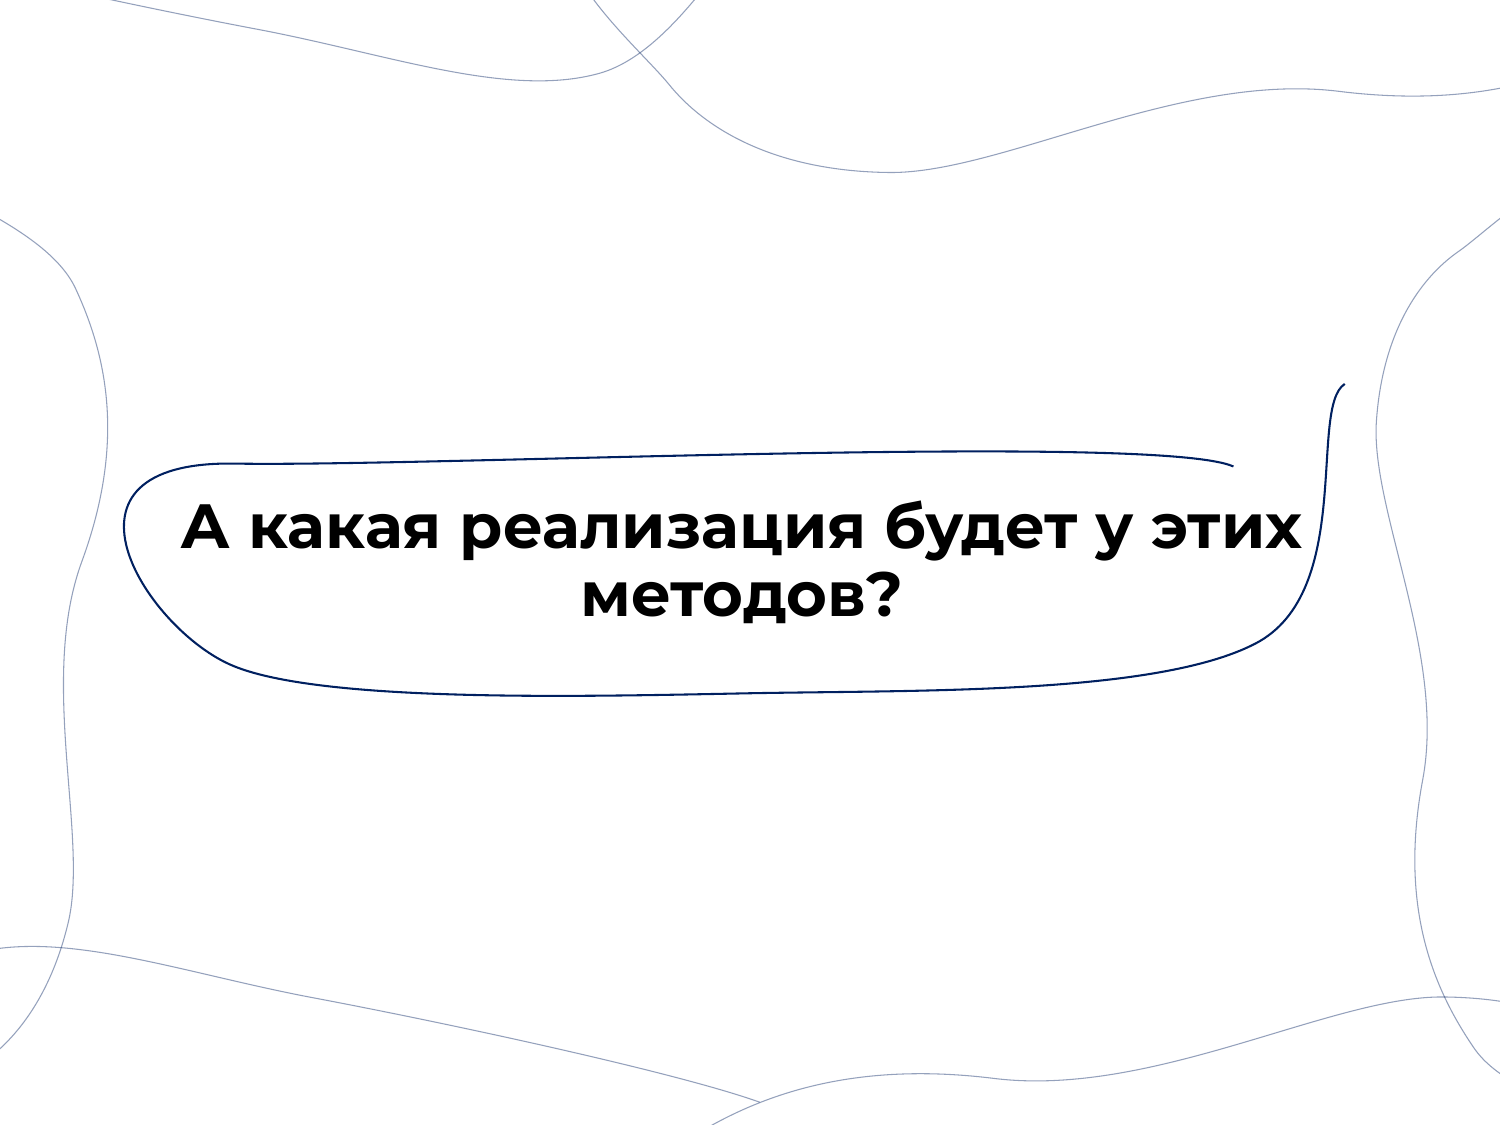

# А какая реализация будет у этих методов?